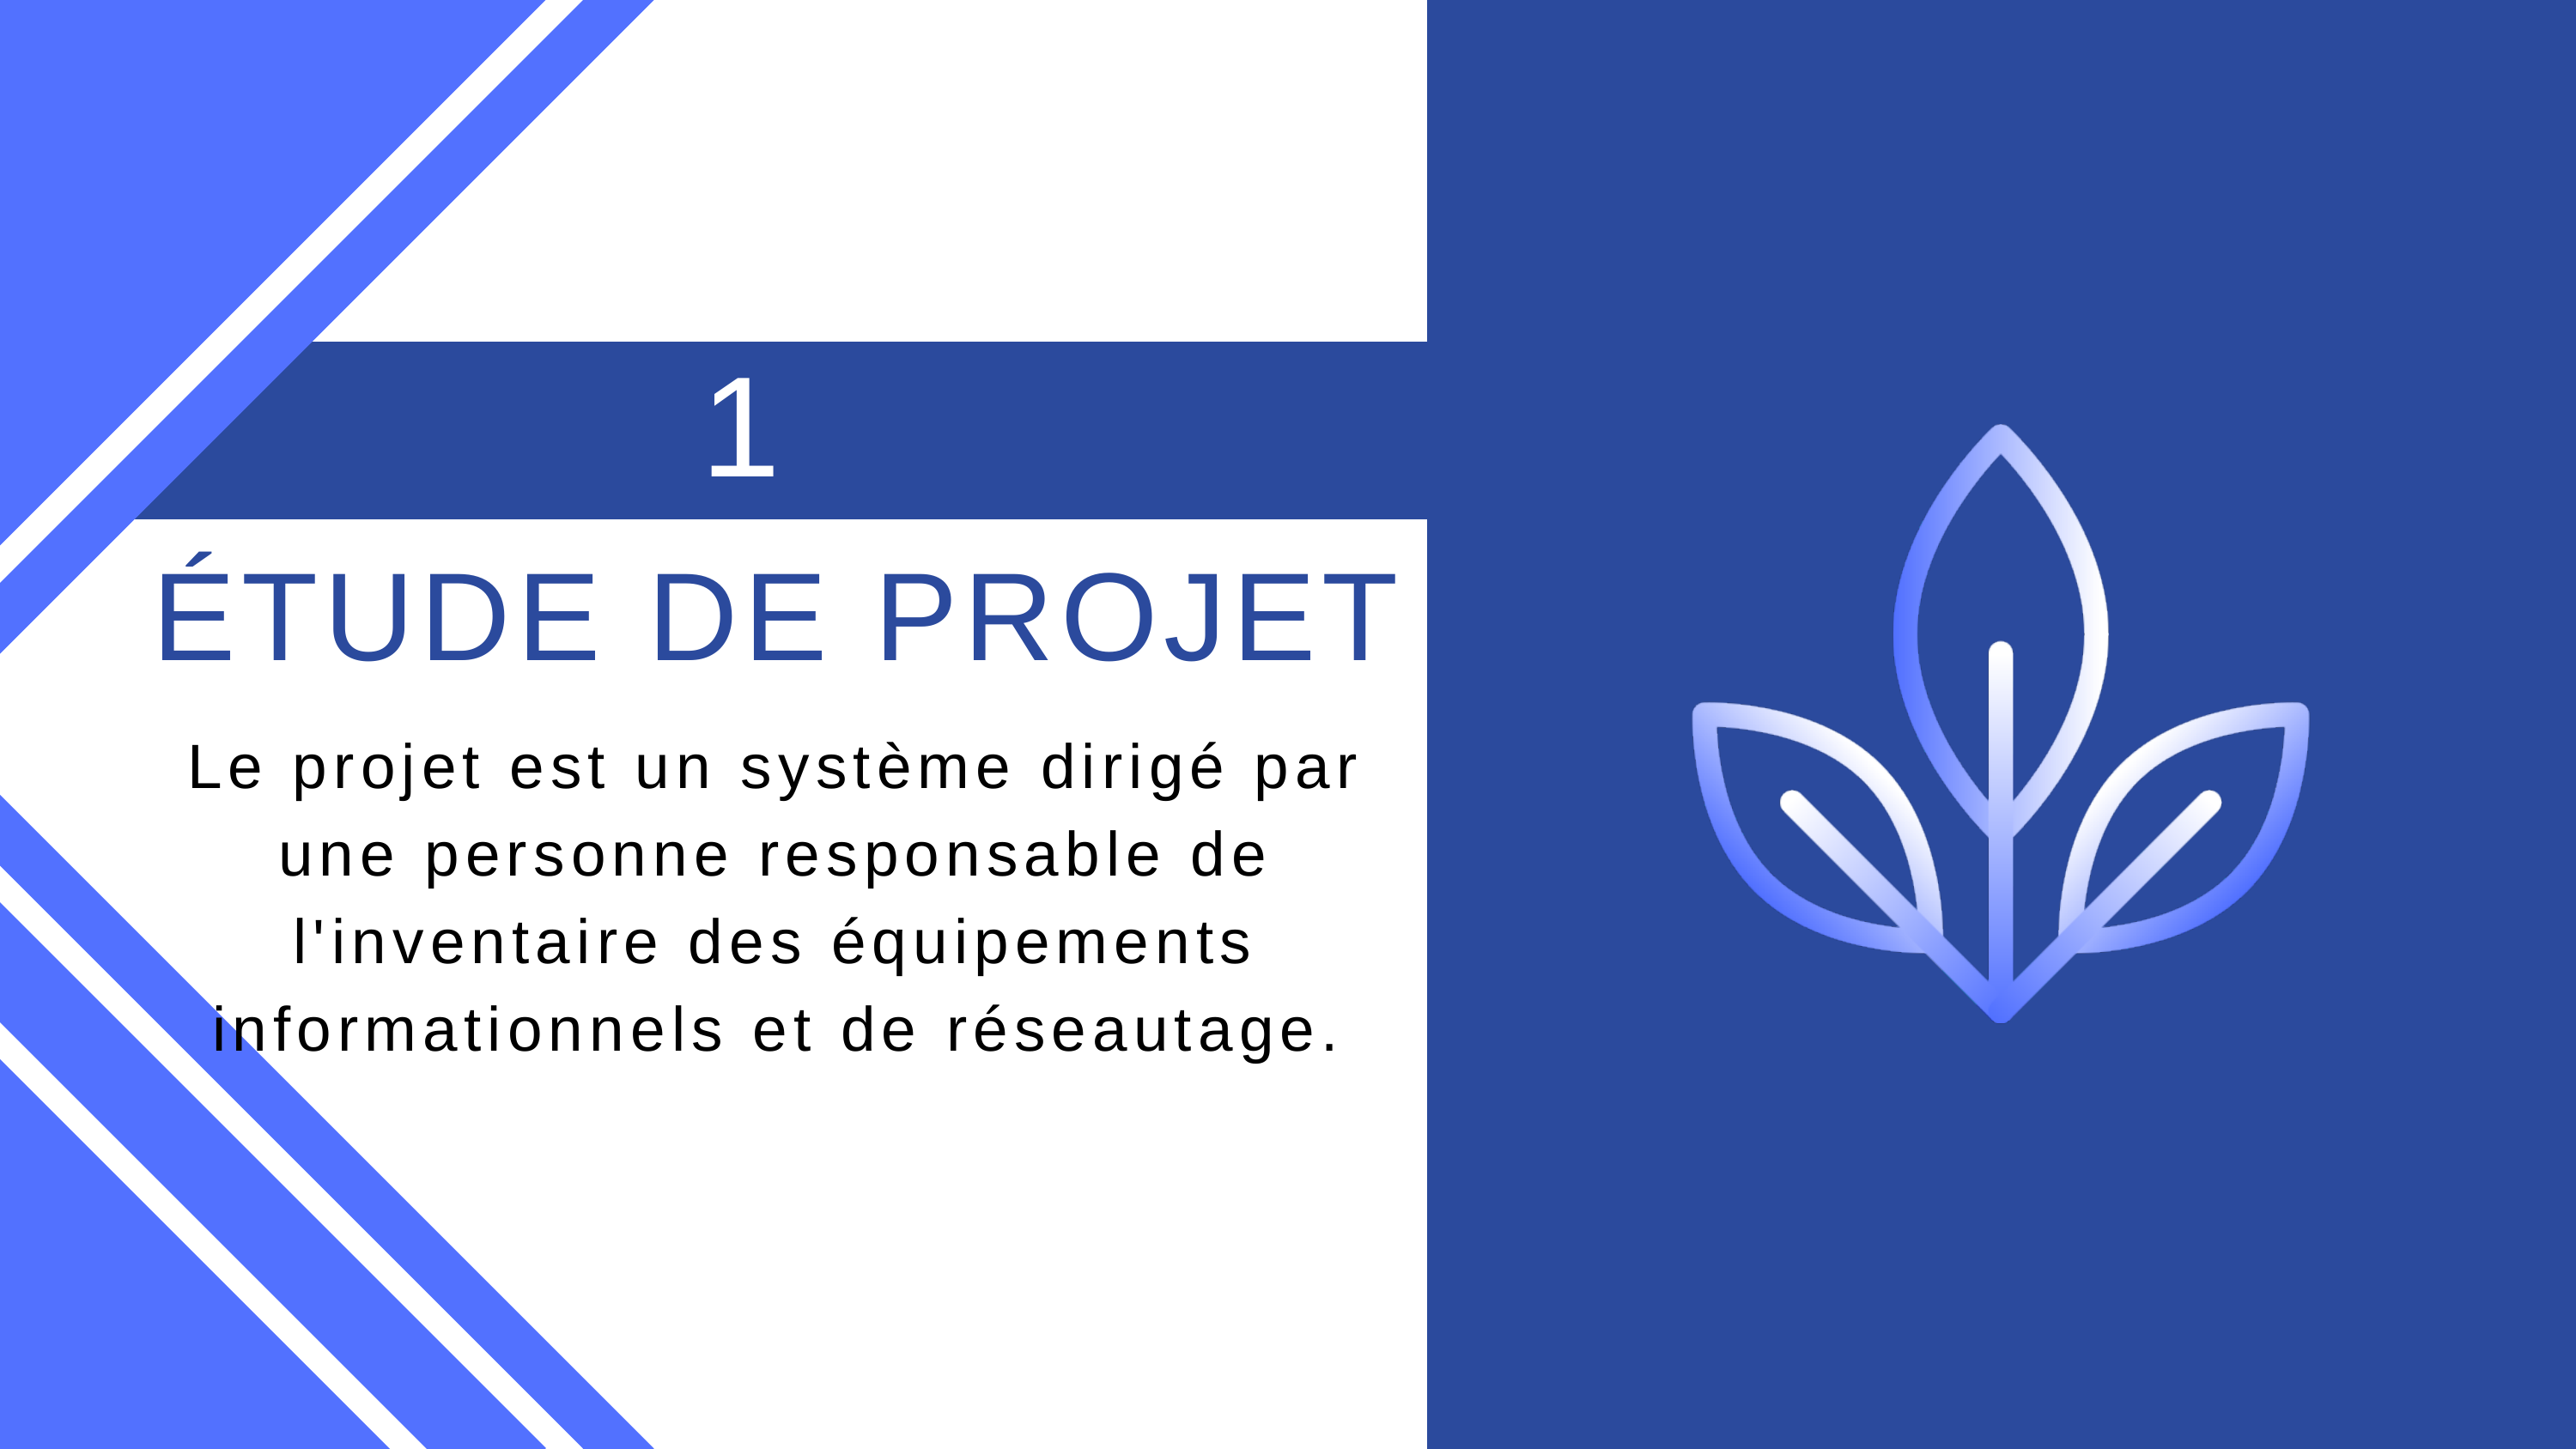

1

ÉTUDE DE PROJET
Le projet est un système dirigé par une personne responsable de l'inventaire des équipements informationnels et de réseautage.